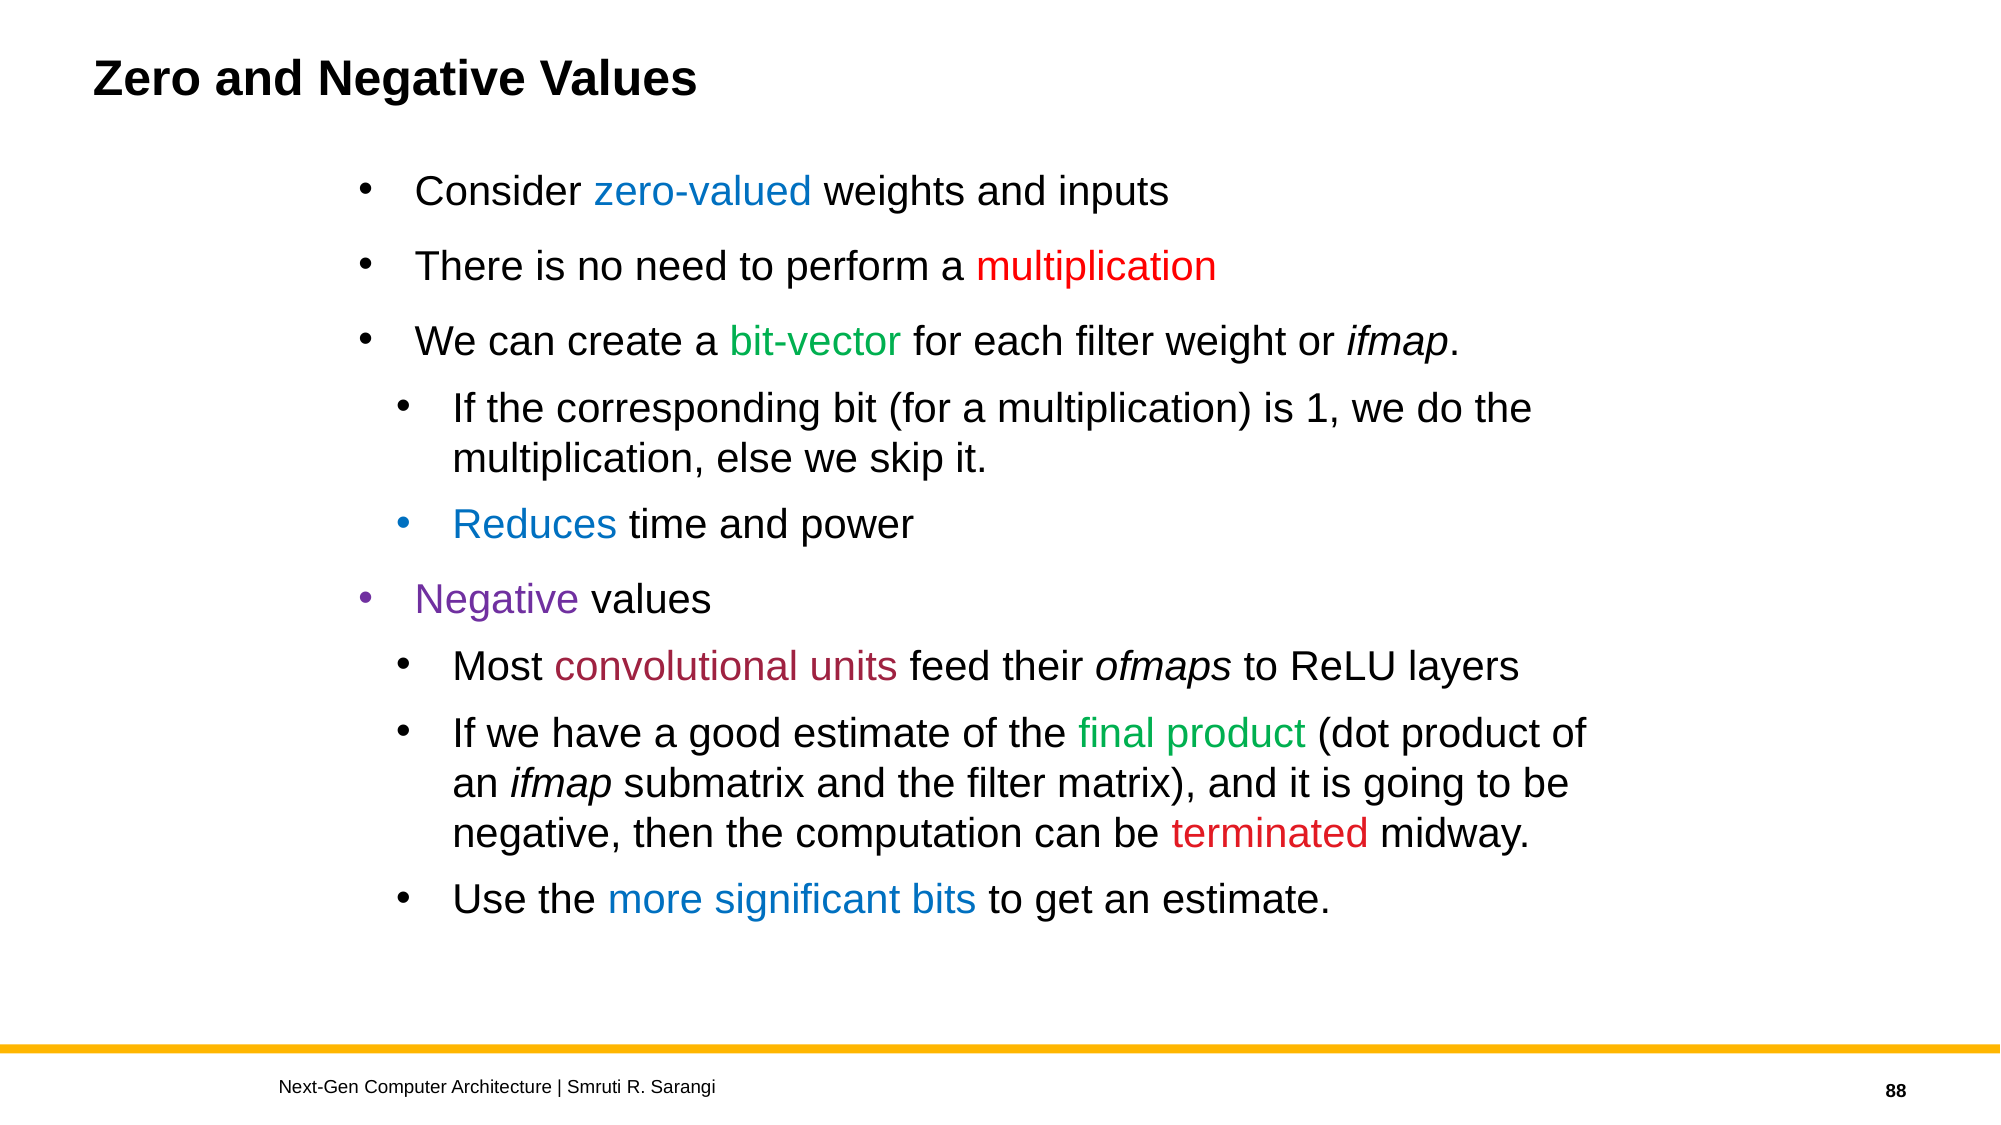

# Zero and Negative Values
Consider zero-valued weights and inputs
There is no need to perform a multiplication
We can create a bit-vector for each filter weight or ifmap.
If the corresponding bit (for a multiplication) is 1, we do the multiplication, else we skip it.
Reduces time and power
Negative values
Most convolutional units feed their ofmaps to ReLU layers
If we have a good estimate of the final product (dot product of an ifmap submatrix and the filter matrix), and it is going to be negative, then the computation can be terminated midway.
Use the more significant bits to get an estimate.
Next-Gen Computer Architecture | Smruti R. Sarangi
88